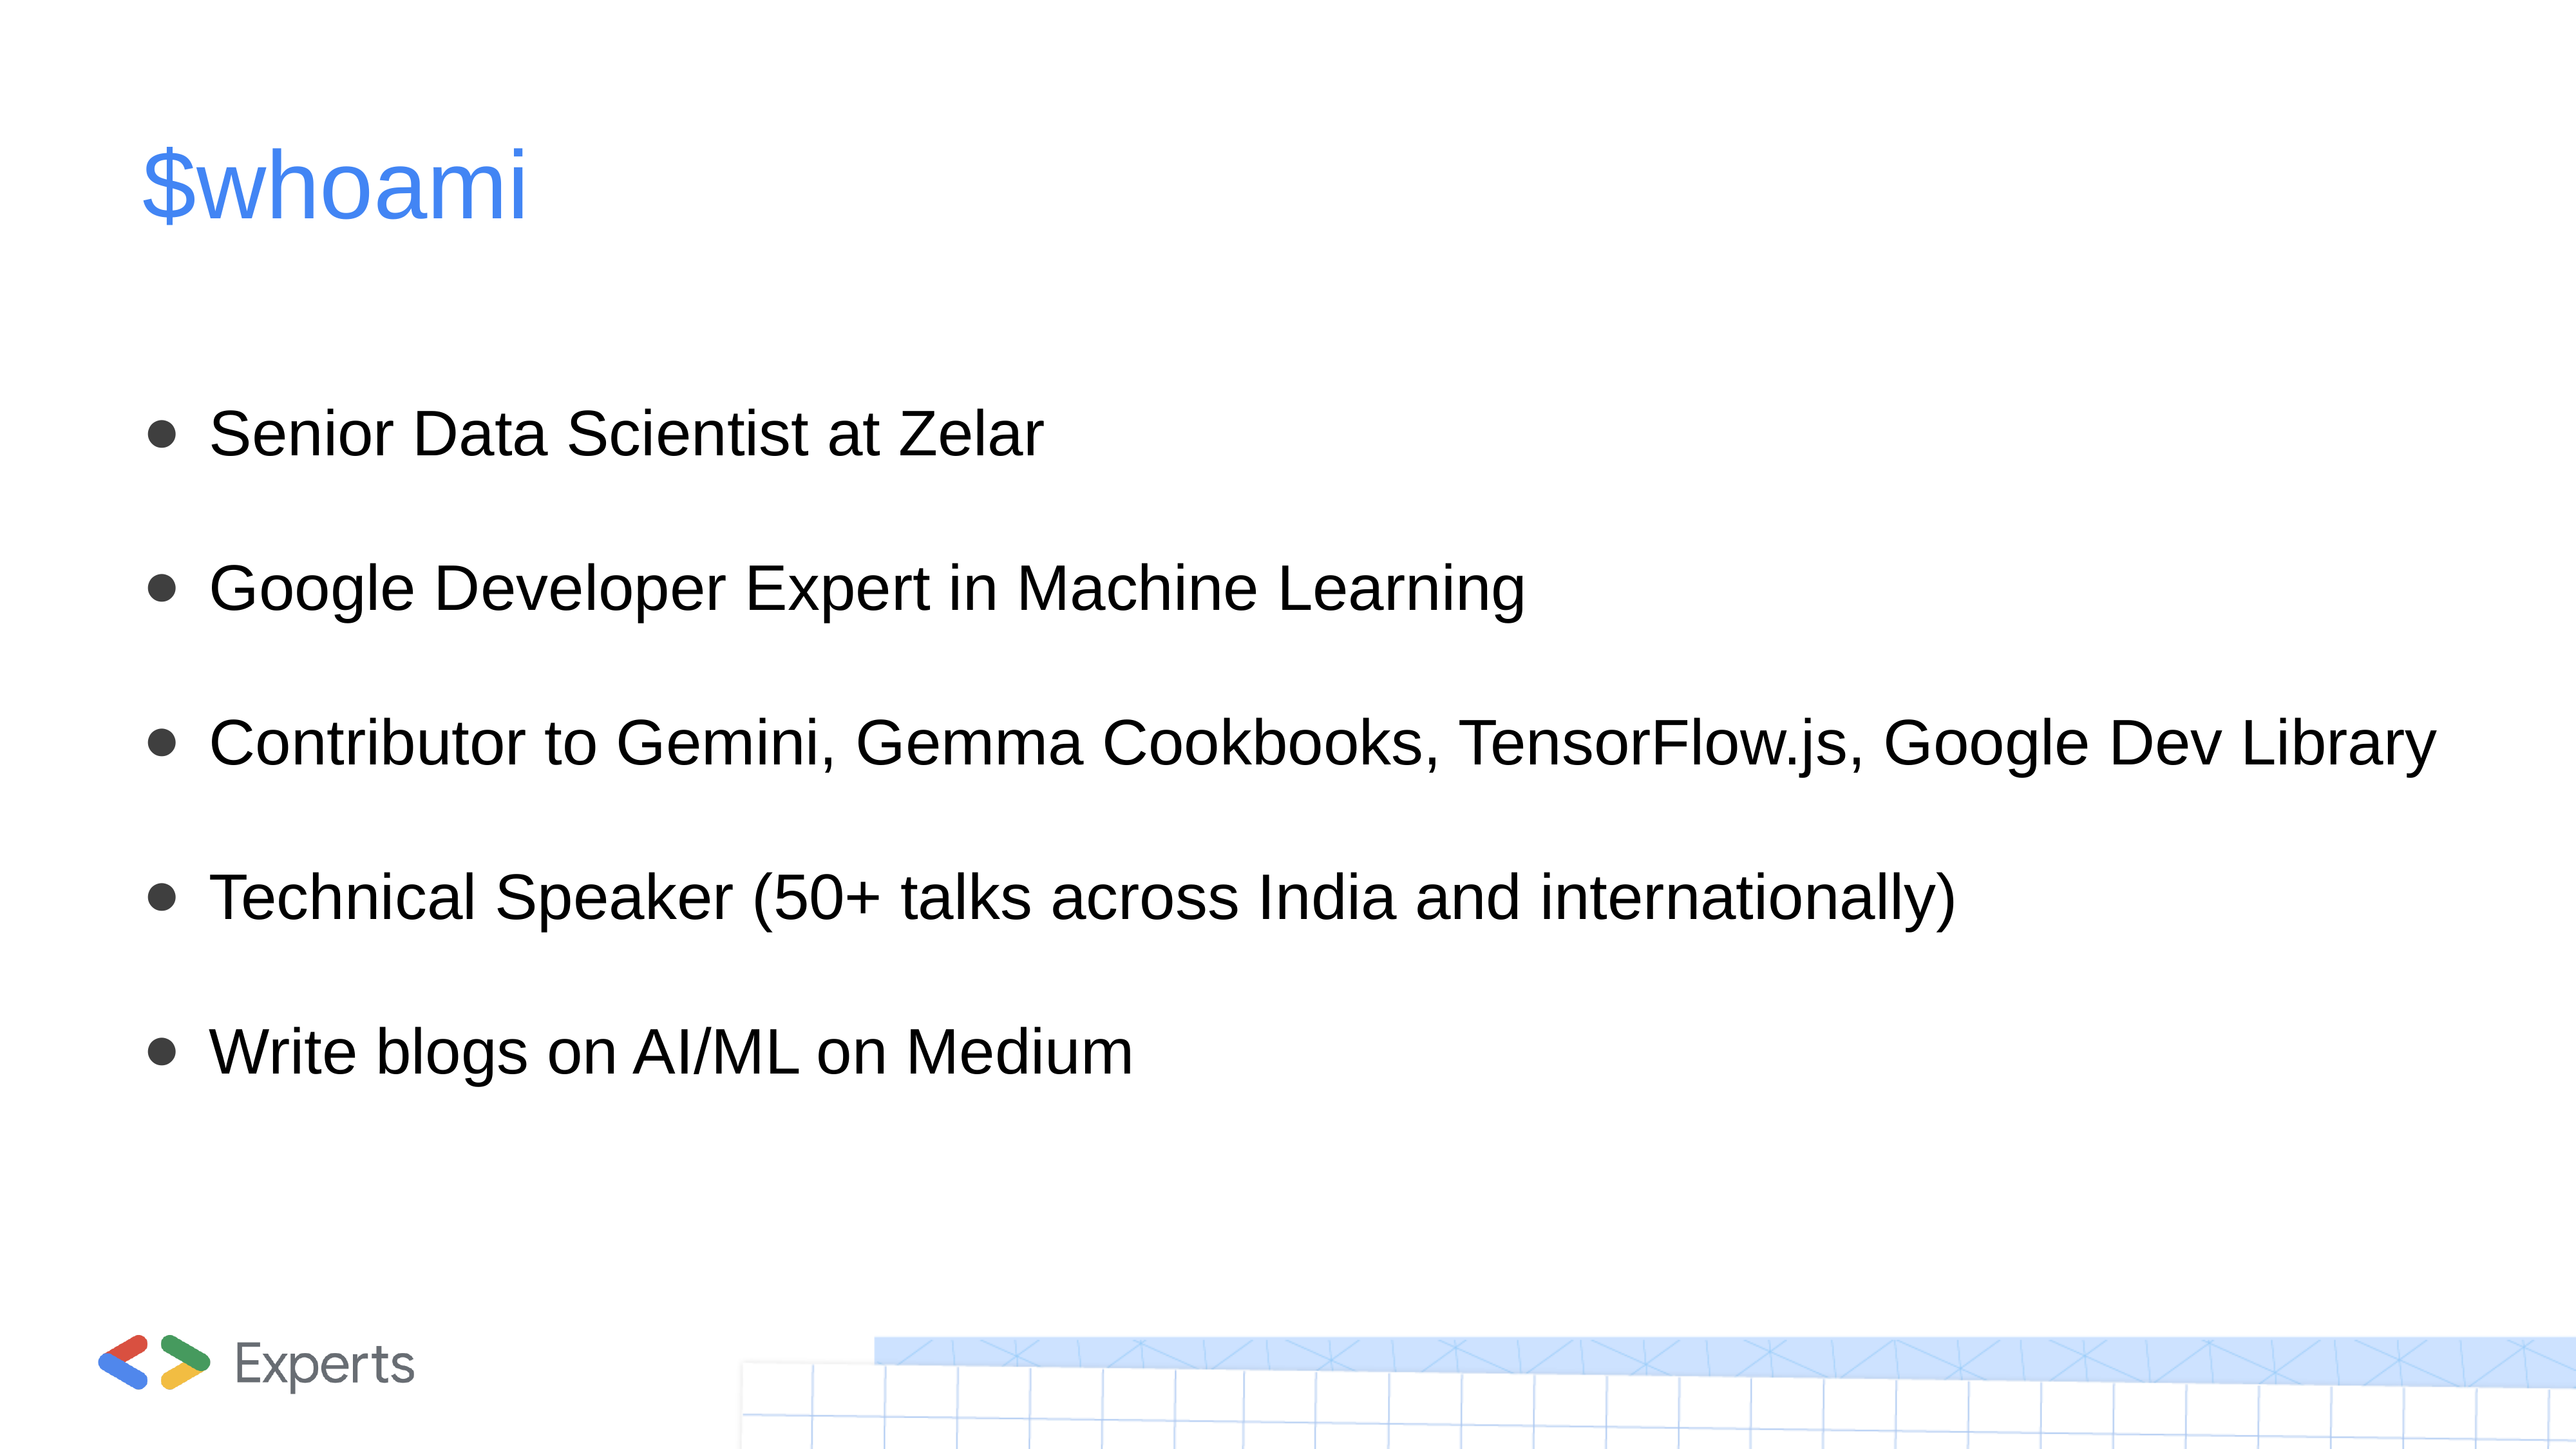

# $whoami
 Senior Data Scientist at Zelar
 Google Developer Expert in Machine Learning
 Contributor to Gemini, Gemma Cookbooks, TensorFlow.js, Google Dev Library
 Technical Speaker (50+ talks across India and internationally)
 Write blogs on AI/ML on Medium